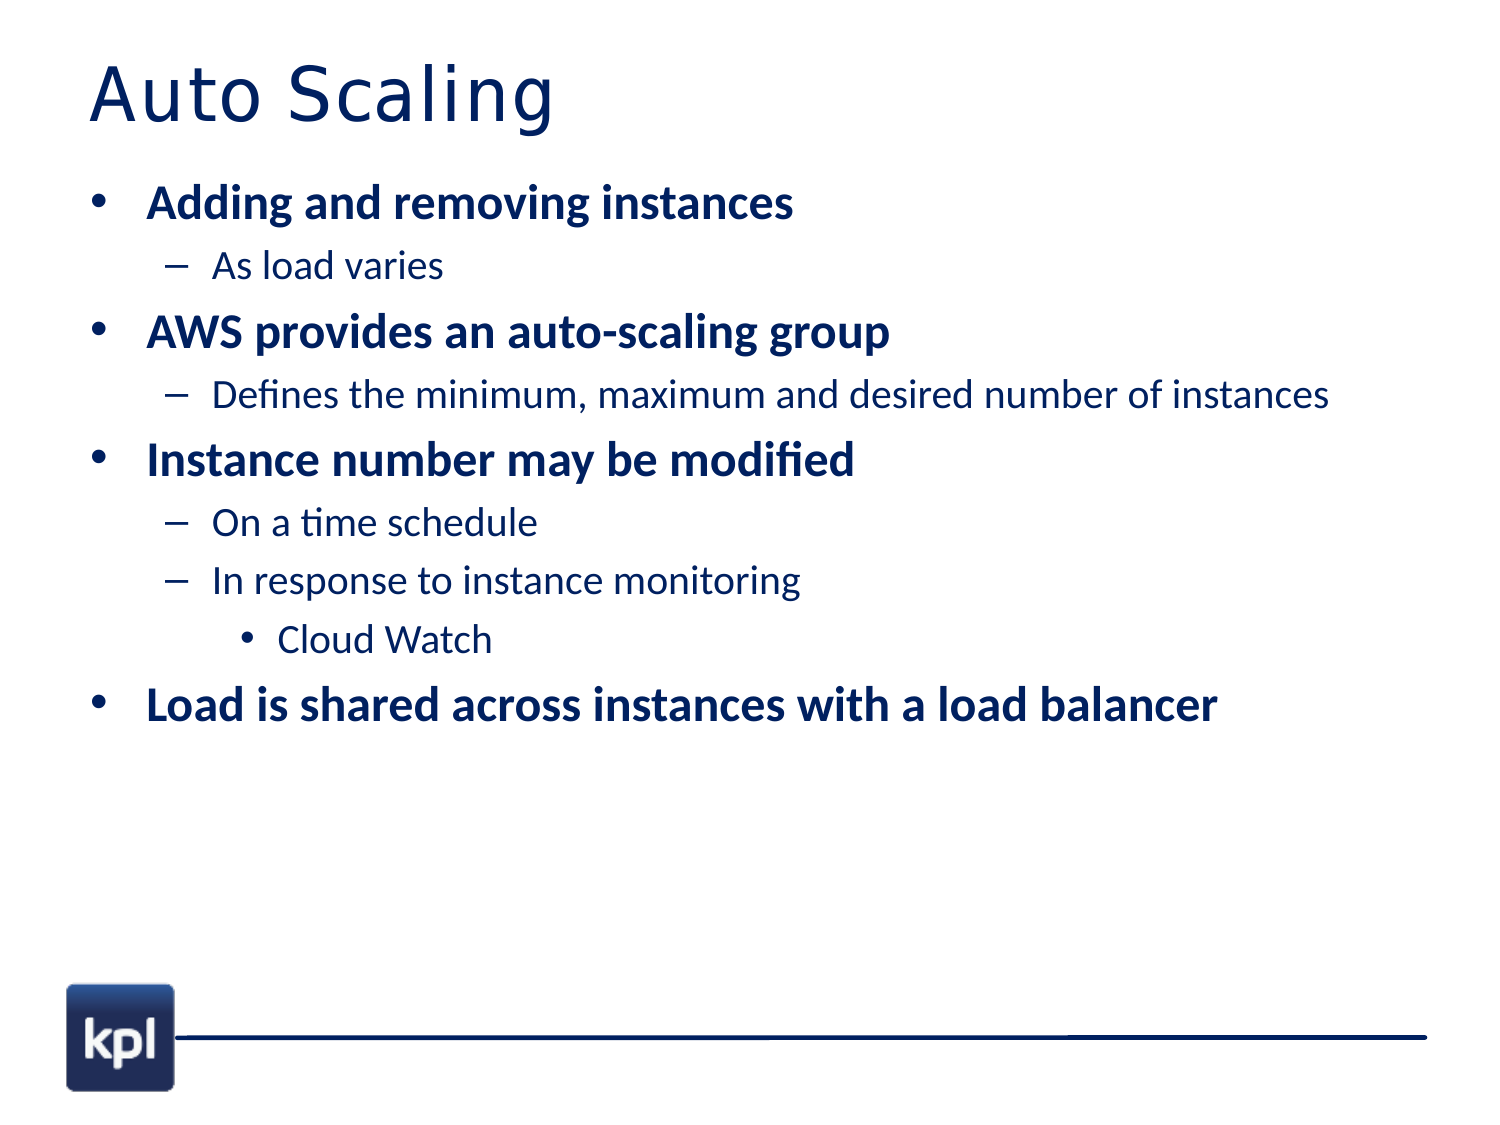

# Auto Scaling
Adding and removing instances
As load varies
AWS provides an auto-scaling group
Defines the minimum, maximum and desired number of instances
Instance number may be modified
On a time schedule
In response to instance monitoring
Cloud Watch
Load is shared across instances with a load balancer